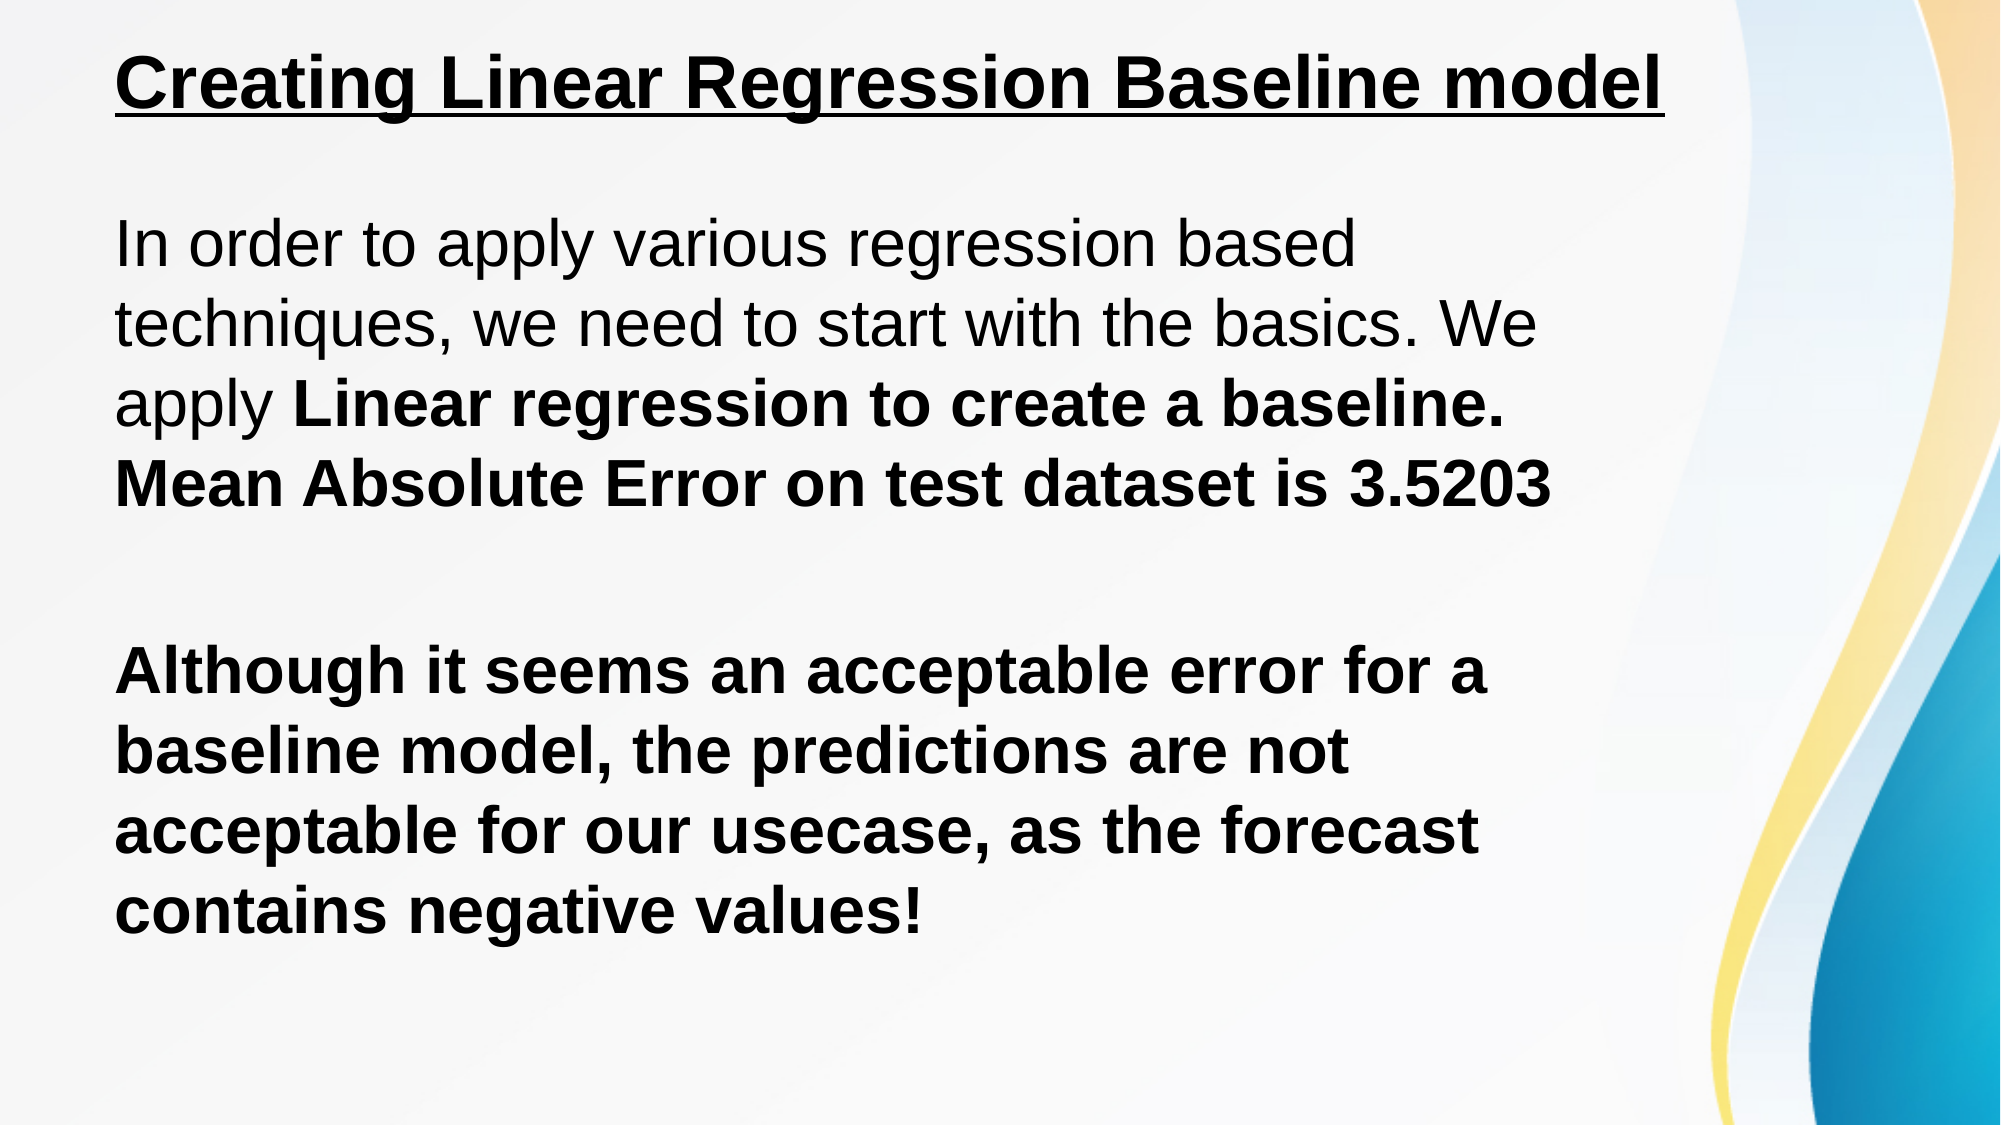

# Creating Linear Regression Baseline model
In order to apply various regression based techniques, we need to start with the basics. We apply Linear regression to create a baseline. Mean Absolute Error on test dataset is 3.5203

Although it seems an acceptable error for a baseline model, the predictions are not acceptable for our usecase, as the forecast contains negative values!
60